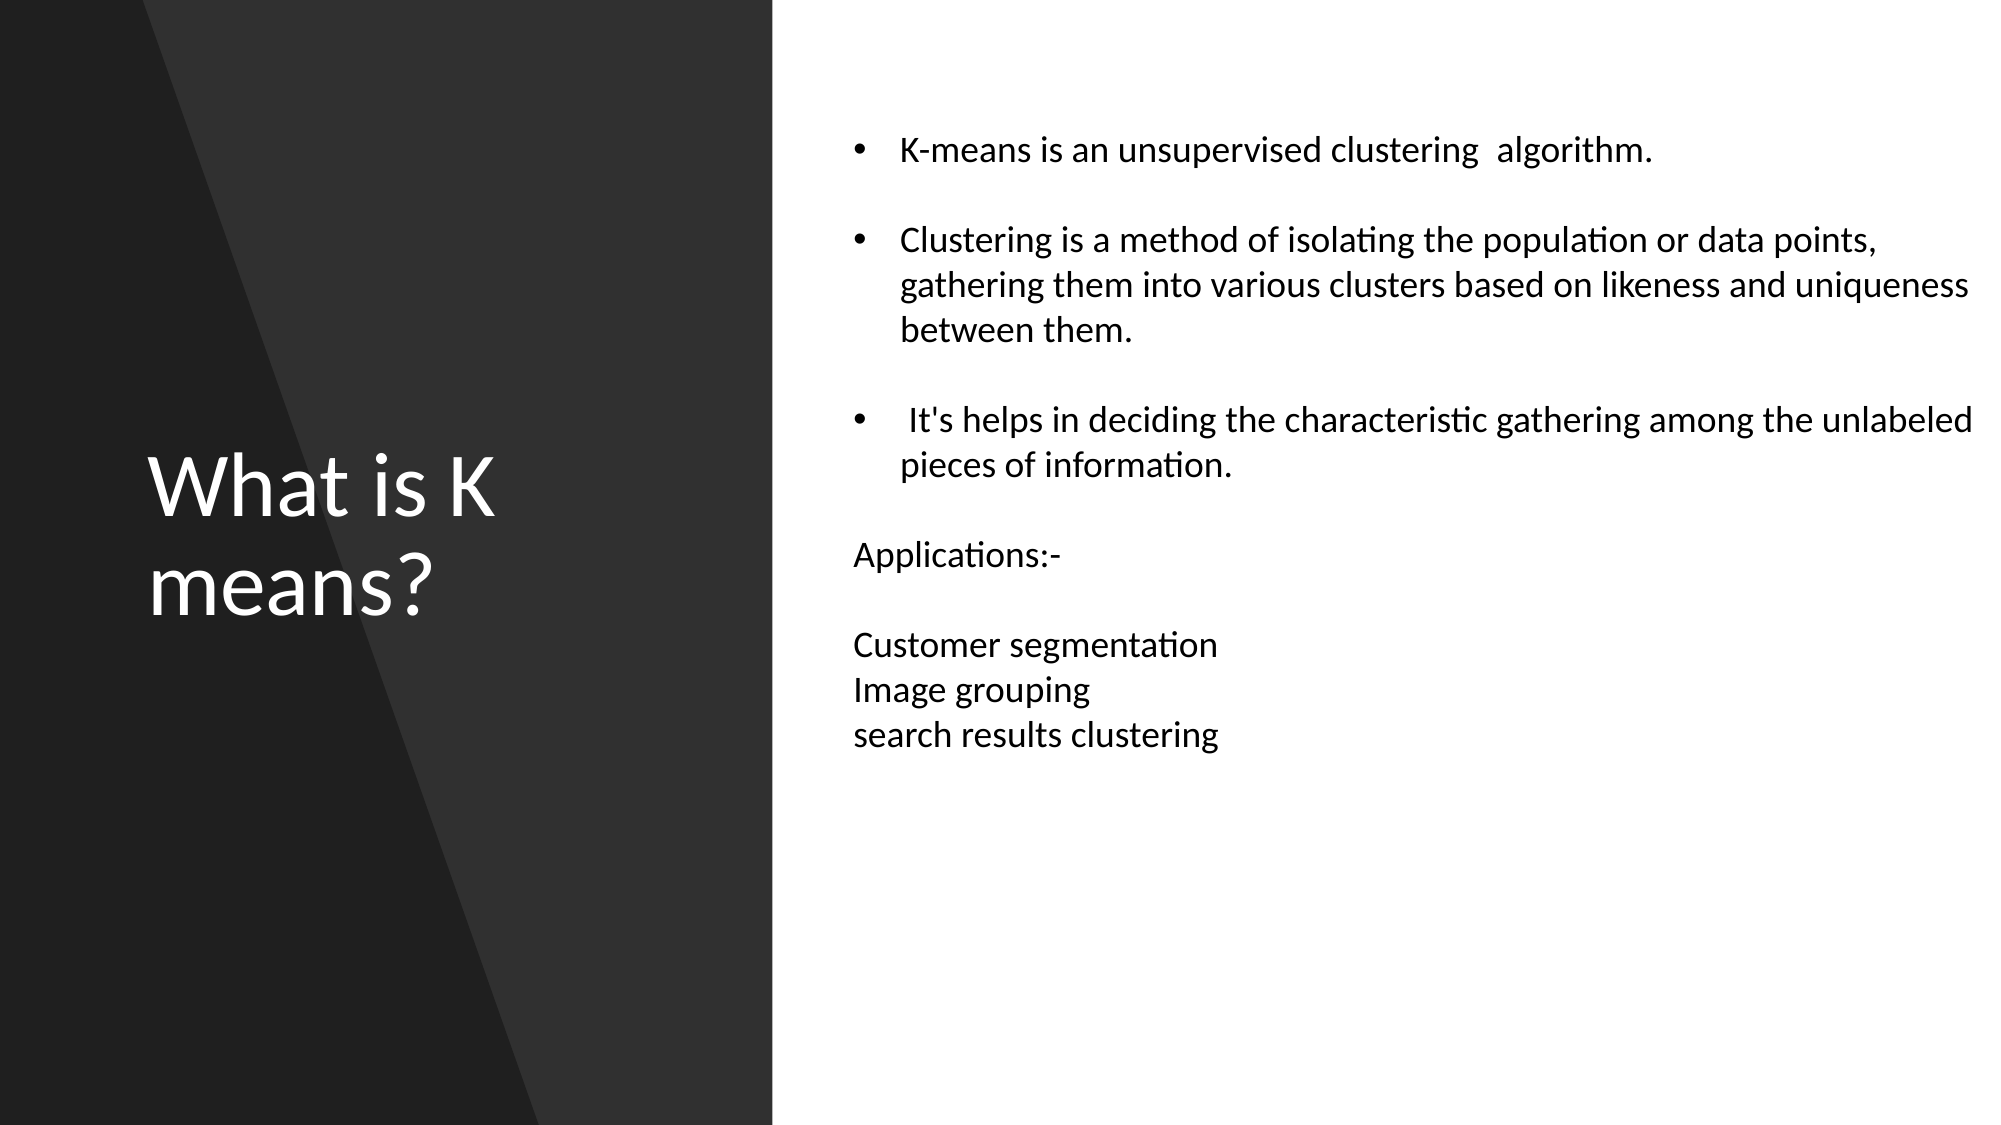

K-means is an unsupervised clustering  algorithm.

Clustering is a method of isolating the population or data points, gathering them into various clusters based on likeness and uniqueness between them.

 It's helps in deciding the characteristic gathering among the unlabeled pieces of information.

Applications:-

Customer segmentation
Image grouping
search results clustering

# What is K means?